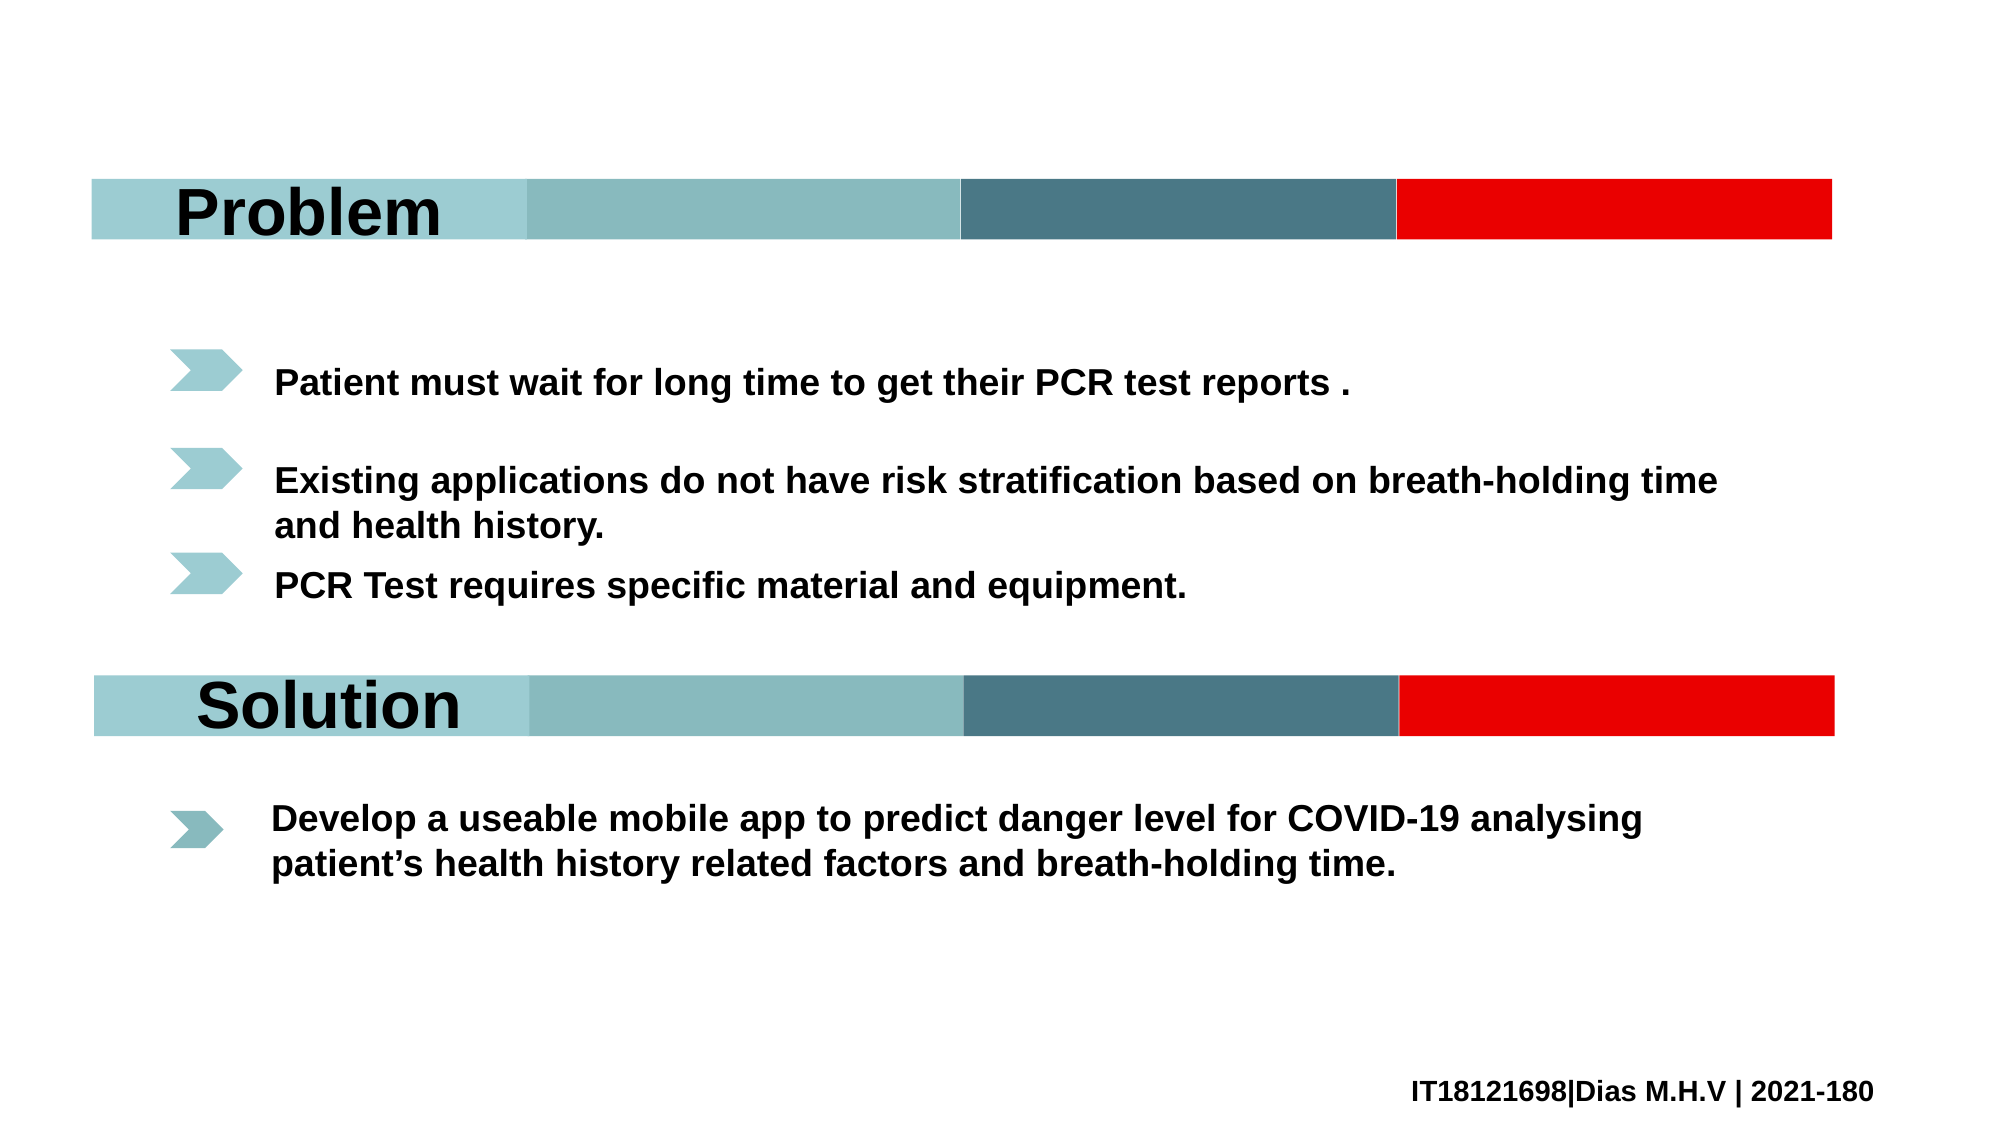

Problem

Patient must wait for long time to get their PCR test reports .

Existing applications do not have risk stratification based on breath-holding time and health history.

PCR Test requires specific material and equipment.
Solution

Develop a useable mobile app to predict danger level for COVID-19 analysing patient’s health history related factors and breath-holding time.

IT18121698|Dias M.H.V | 2021-180